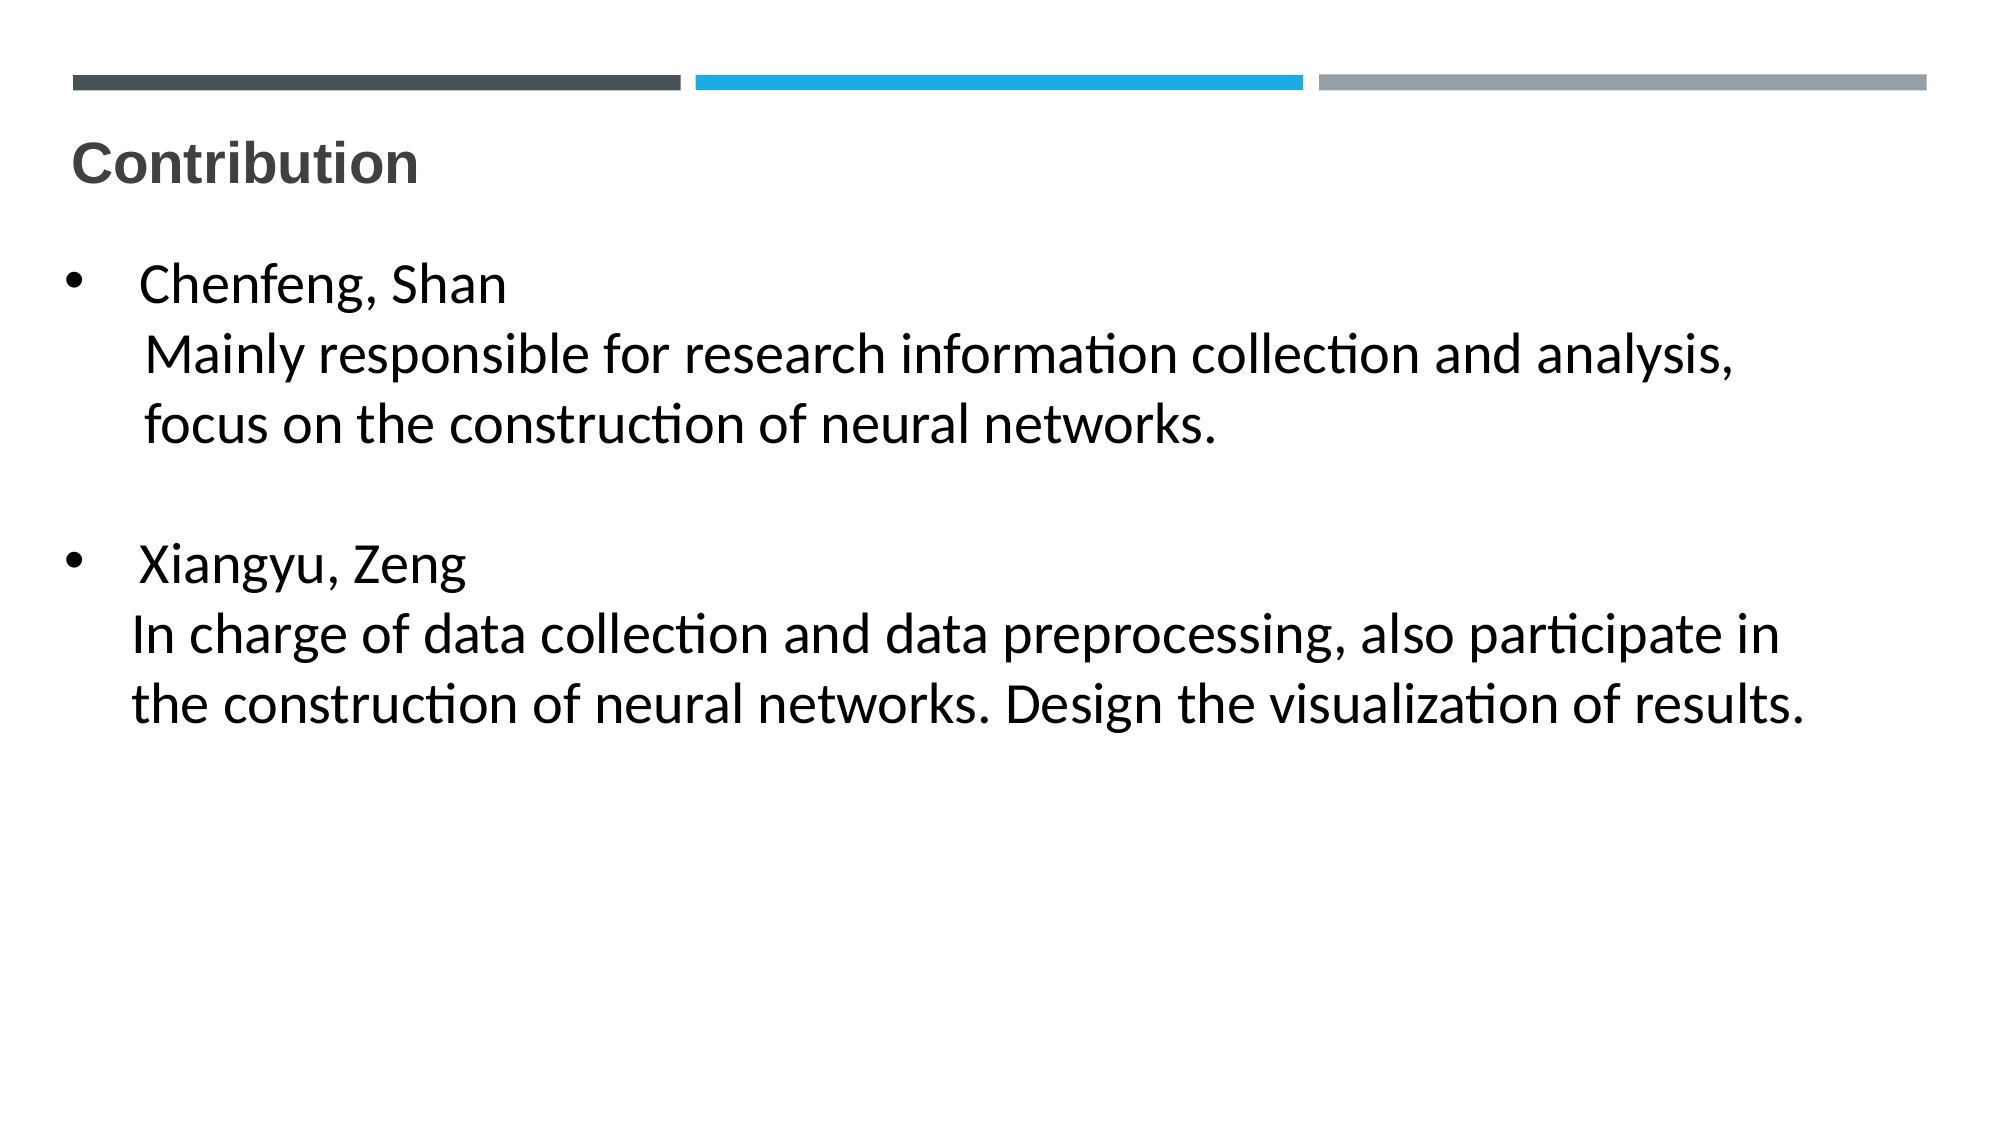

# Contribution
Chenfeng, Shan
      Mainly responsible for research information collection and analysis,
      focus on the construction of neural networks.

Xiangyu, Zeng
     In charge of data collection and data preprocessing, also participate in
     the construction of neural networks. Design the visualization of results.